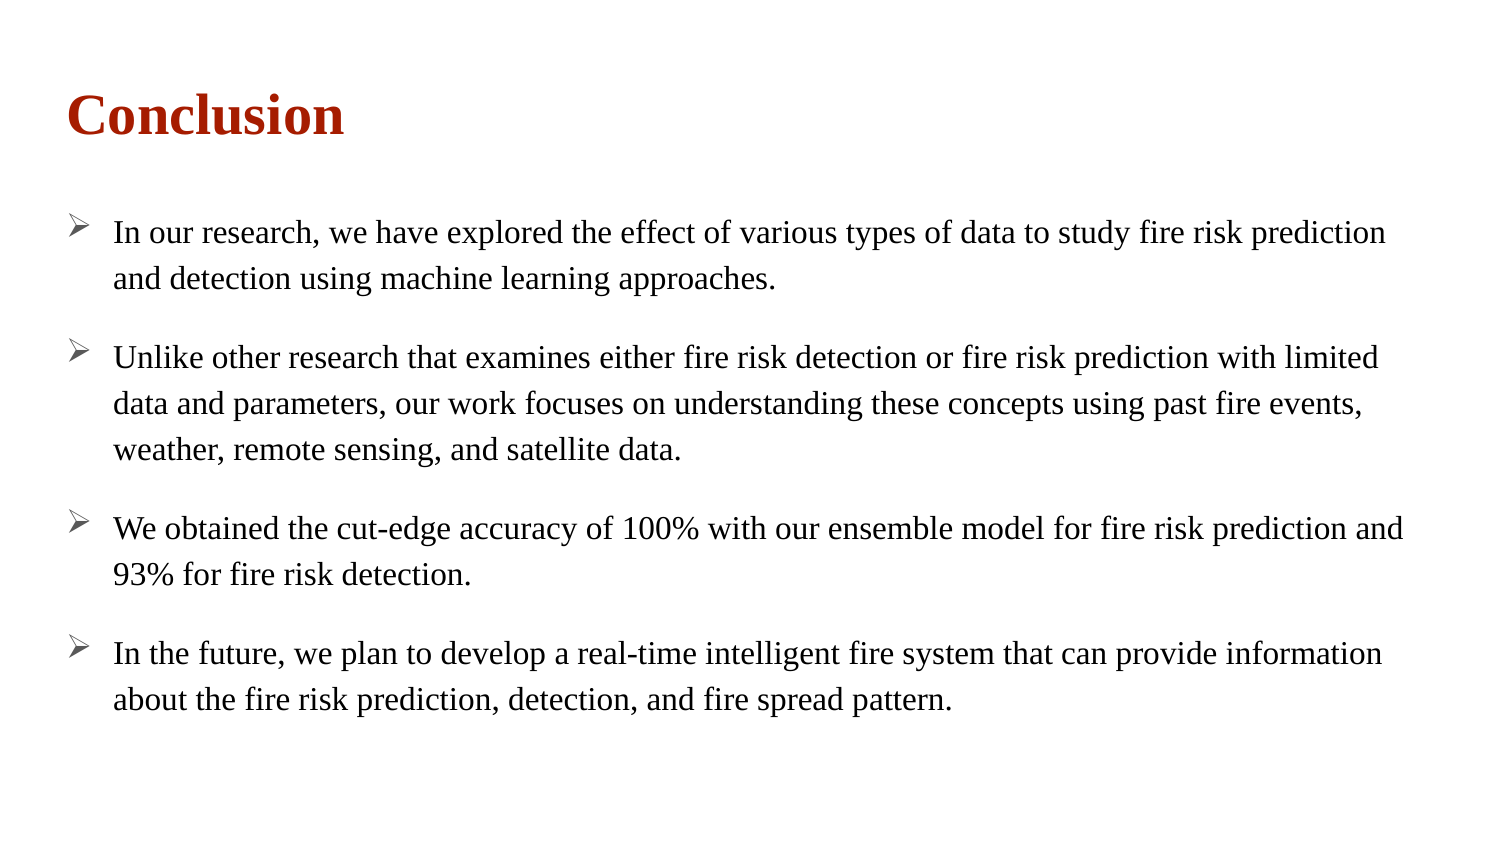

# Conclusion
In our research, we have explored the effect of various types of data to study fire risk prediction and detection using machine learning approaches.
Unlike other research that examines either fire risk detection or fire risk prediction with limited data and parameters, our work focuses on understanding these concepts using past fire events, weather, remote sensing, and satellite data.
We obtained the cut-edge accuracy of 100% with our ensemble model for fire risk prediction and 93% for fire risk detection.
In the future, we plan to develop a real-time intelligent fire system that can provide information about the fire risk prediction, detection, and fire spread pattern.